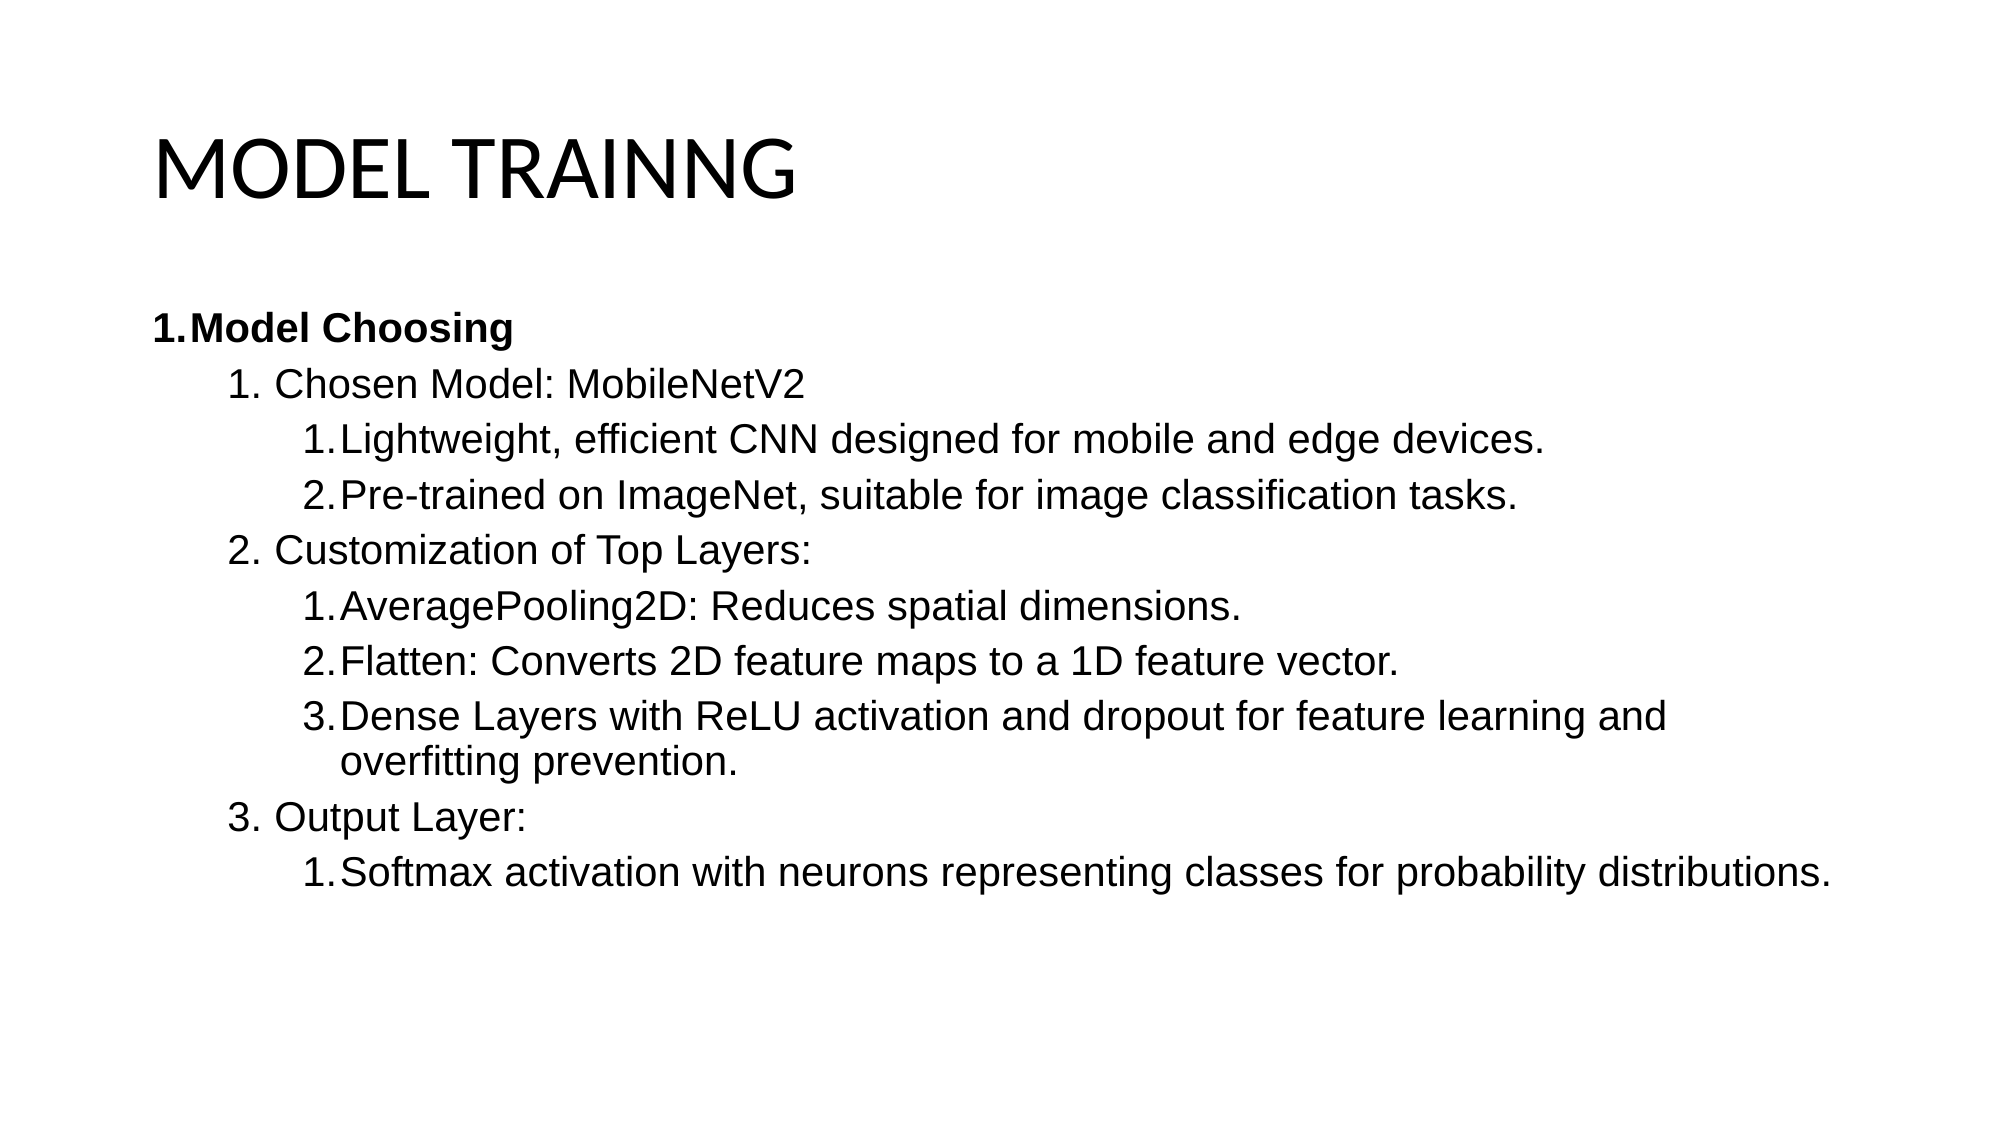

# MODEL TRAINNG
Model Choosing
Chosen Model: MobileNetV2
Lightweight, efficient CNN designed for mobile and edge devices.
Pre-trained on ImageNet, suitable for image classification tasks.
Customization of Top Layers:
AveragePooling2D: Reduces spatial dimensions.
Flatten: Converts 2D feature maps to a 1D feature vector.
Dense Layers with ReLU activation and dropout for feature learning and overfitting prevention.
Output Layer:
Softmax activation with neurons representing classes for probability distributions.